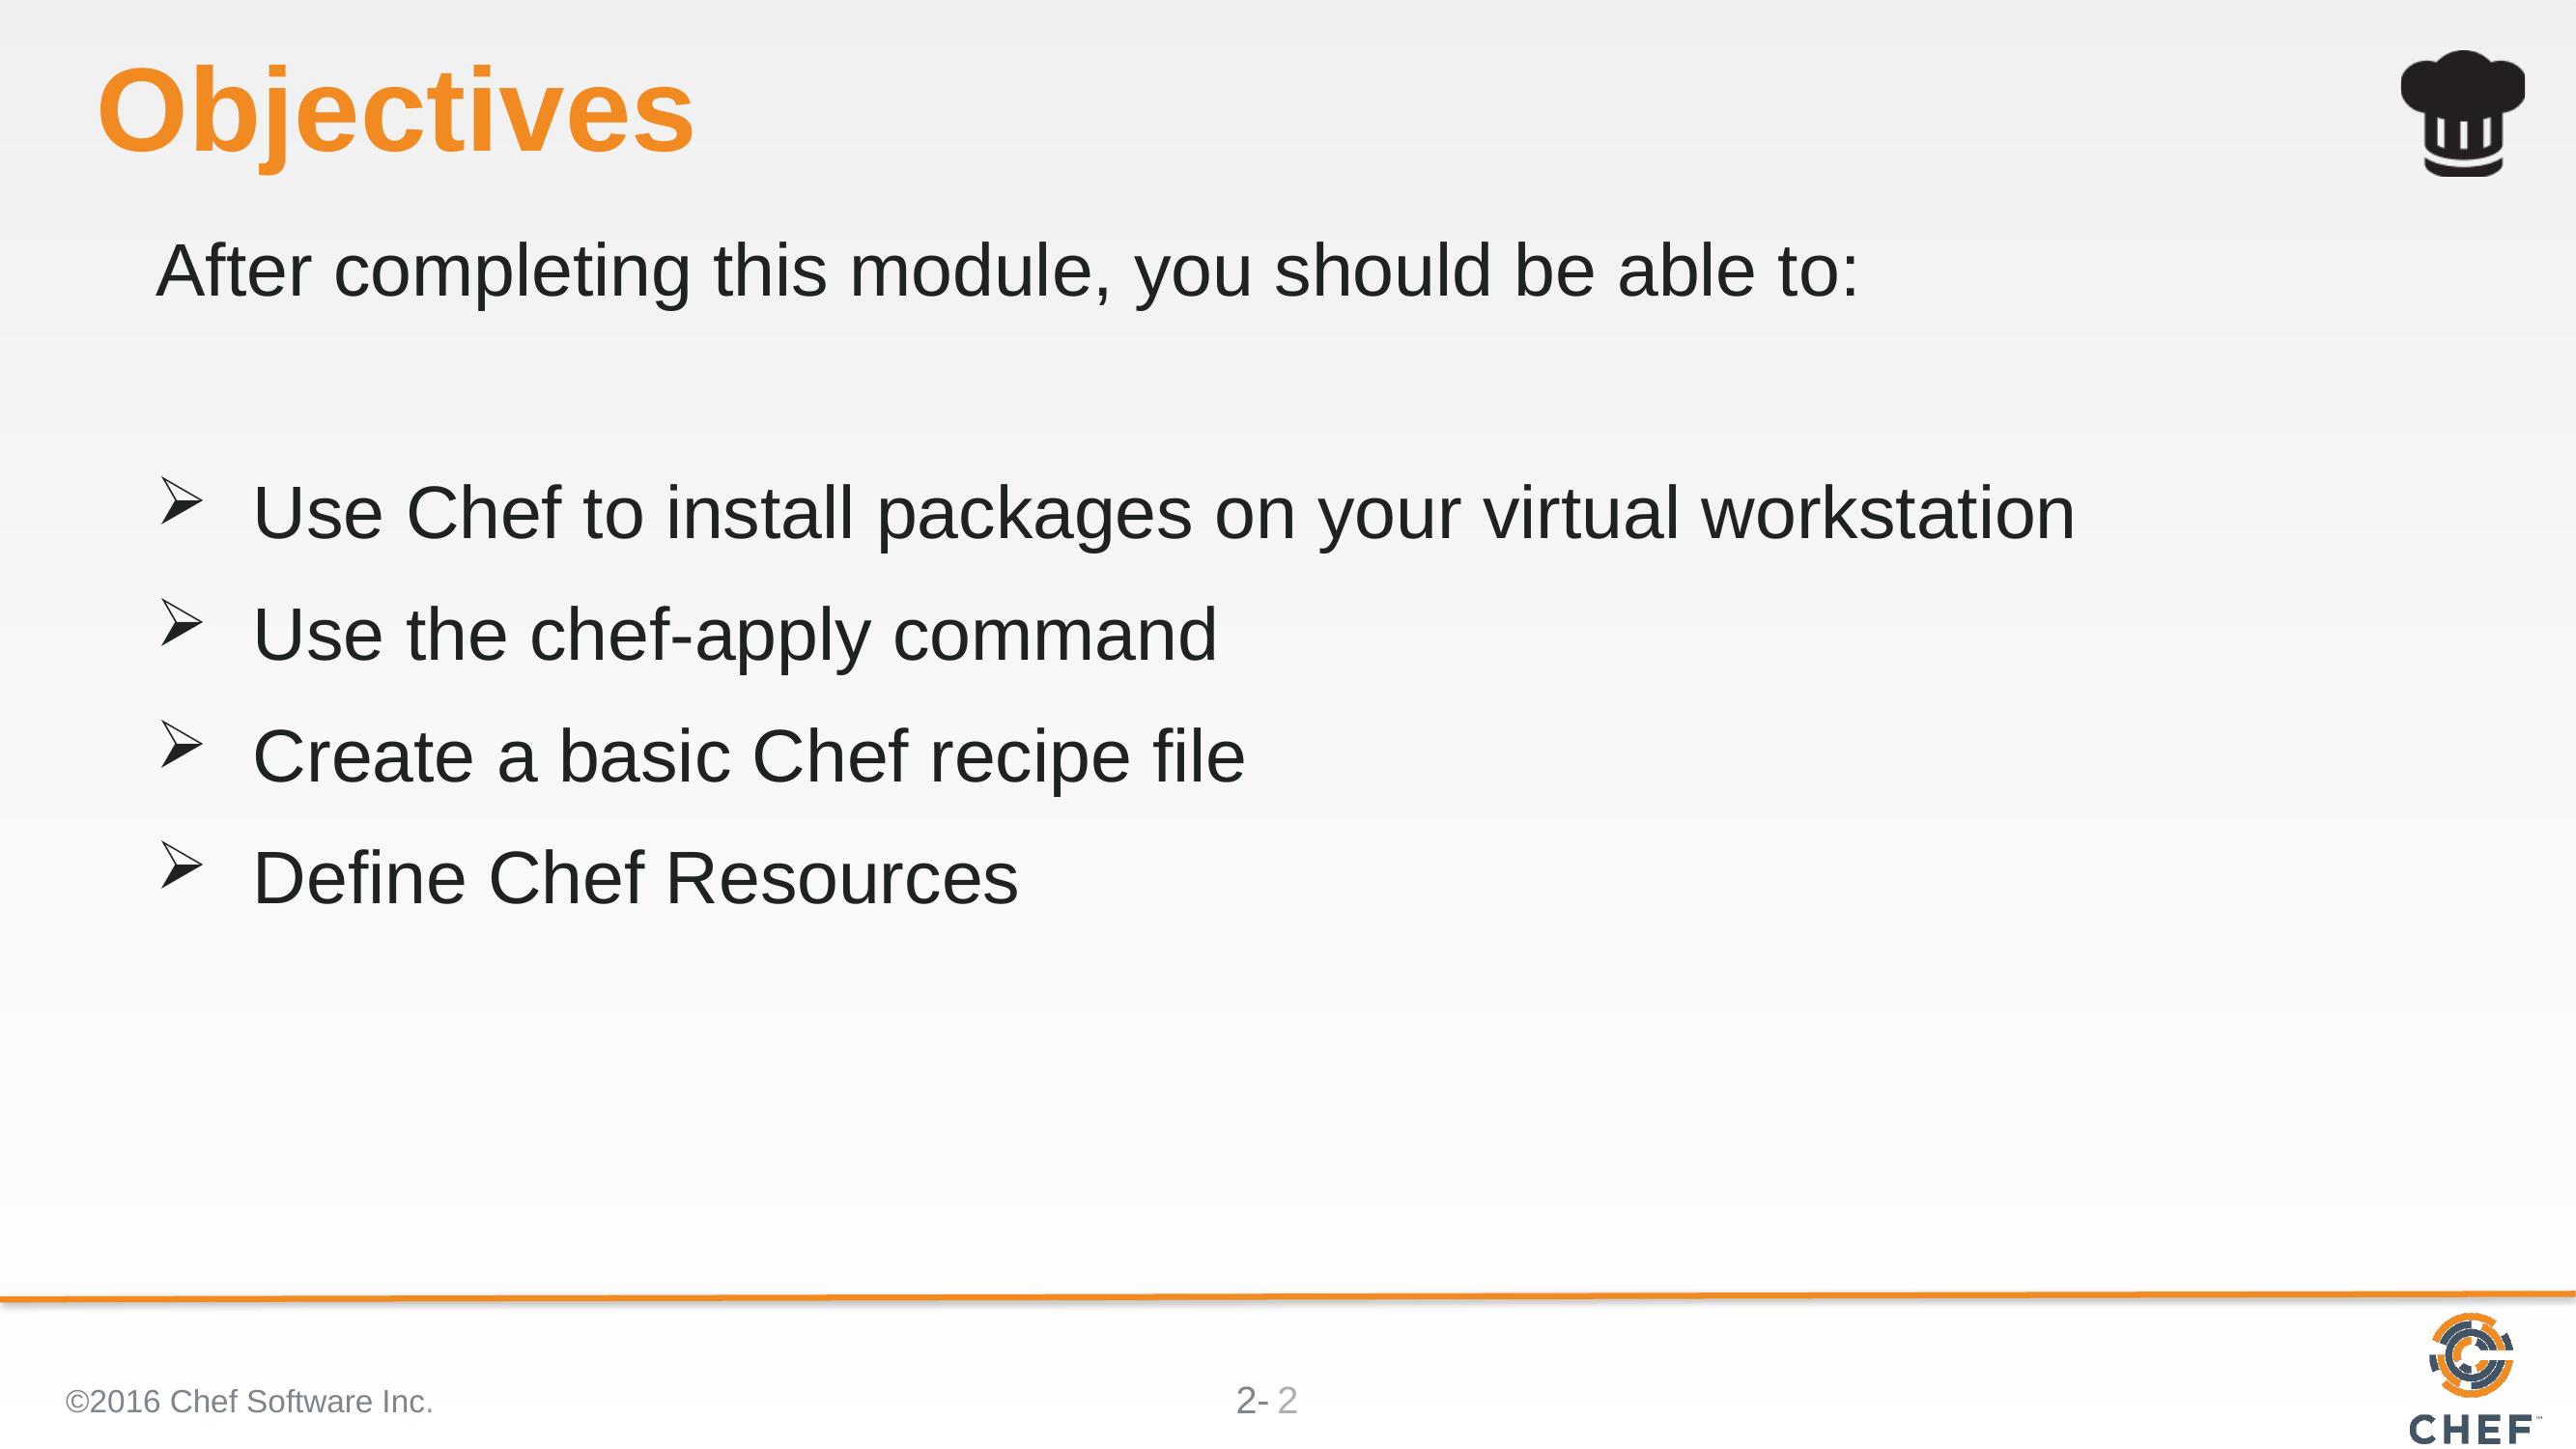

# Objectives
After completing this module, you should be able to:

Use Chef to install packages on your virtual workstation
Use the chef-apply command
Create a basic Chef recipe file
Define Chef Resources

©2016 Chef Software Inc.
2